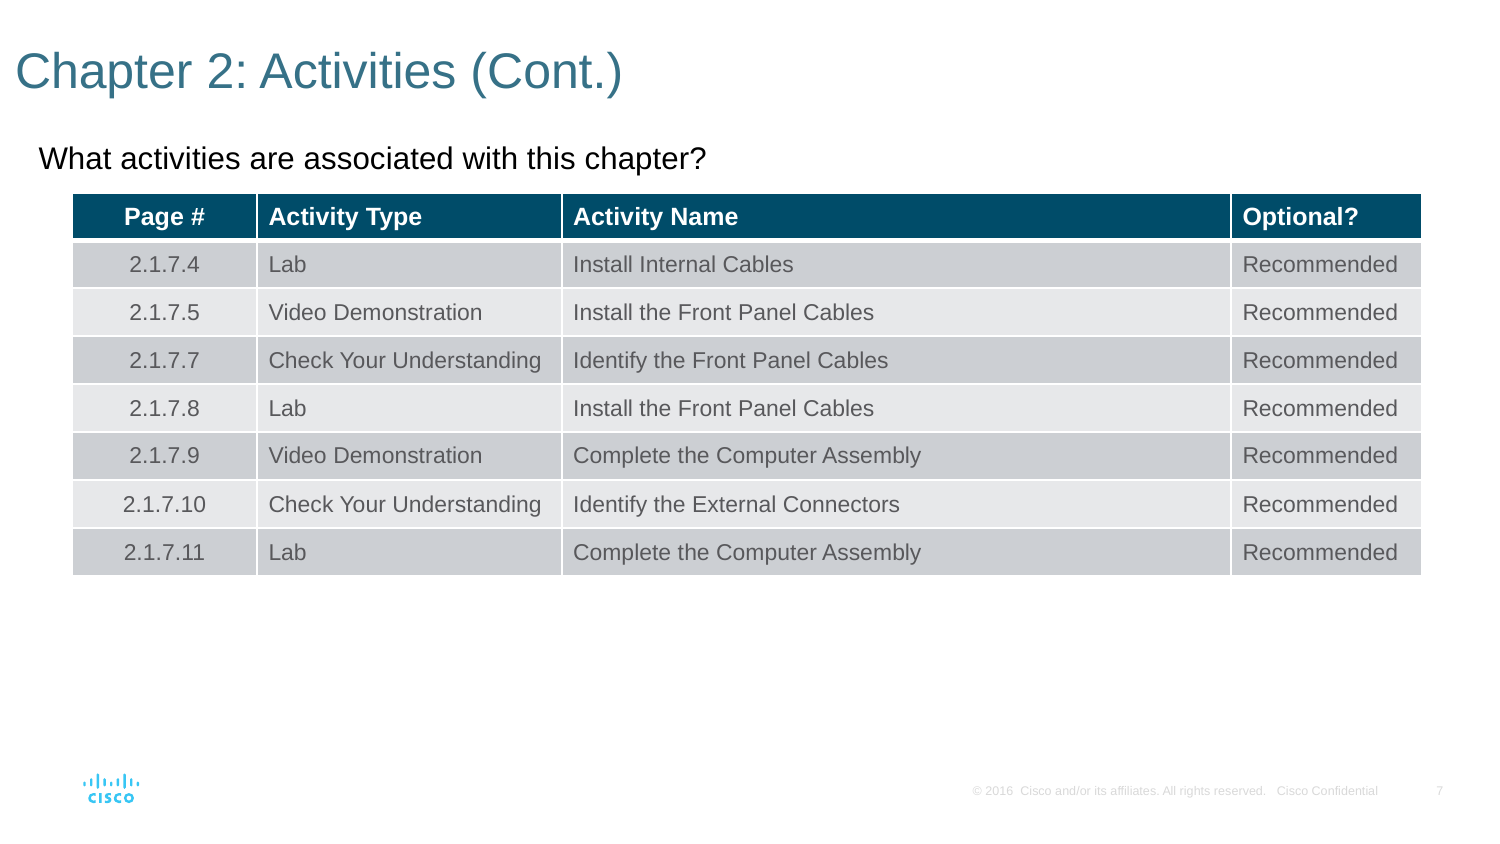

# Chapter 2: Activities (Cont.)
What activities are associated with this chapter?

| Page # | Activity Type | Activity Name | Optional? |
| --- | --- | --- | --- |
| 2.1.7.4 | Lab | Install Internal Cables | Recommended |
| 2.1.7.5 | Video Demonstration | Install the Front Panel Cables | Recommended |
| 2.1.7.7 | Check Your Understanding | Identify the Front Panel Cables | Recommended |
| 2.1.7.8 | Lab | Install the Front Panel Cables | Recommended |
| 2.1.7.9 | Video Demonstration | Complete the Computer Assembly | Recommended |
| 2.1.7.10 | Check Your Understanding | Identify the External Connectors | Recommended |
| 2.1.7.11 | Lab | Complete the Computer Assembly | Recommended |